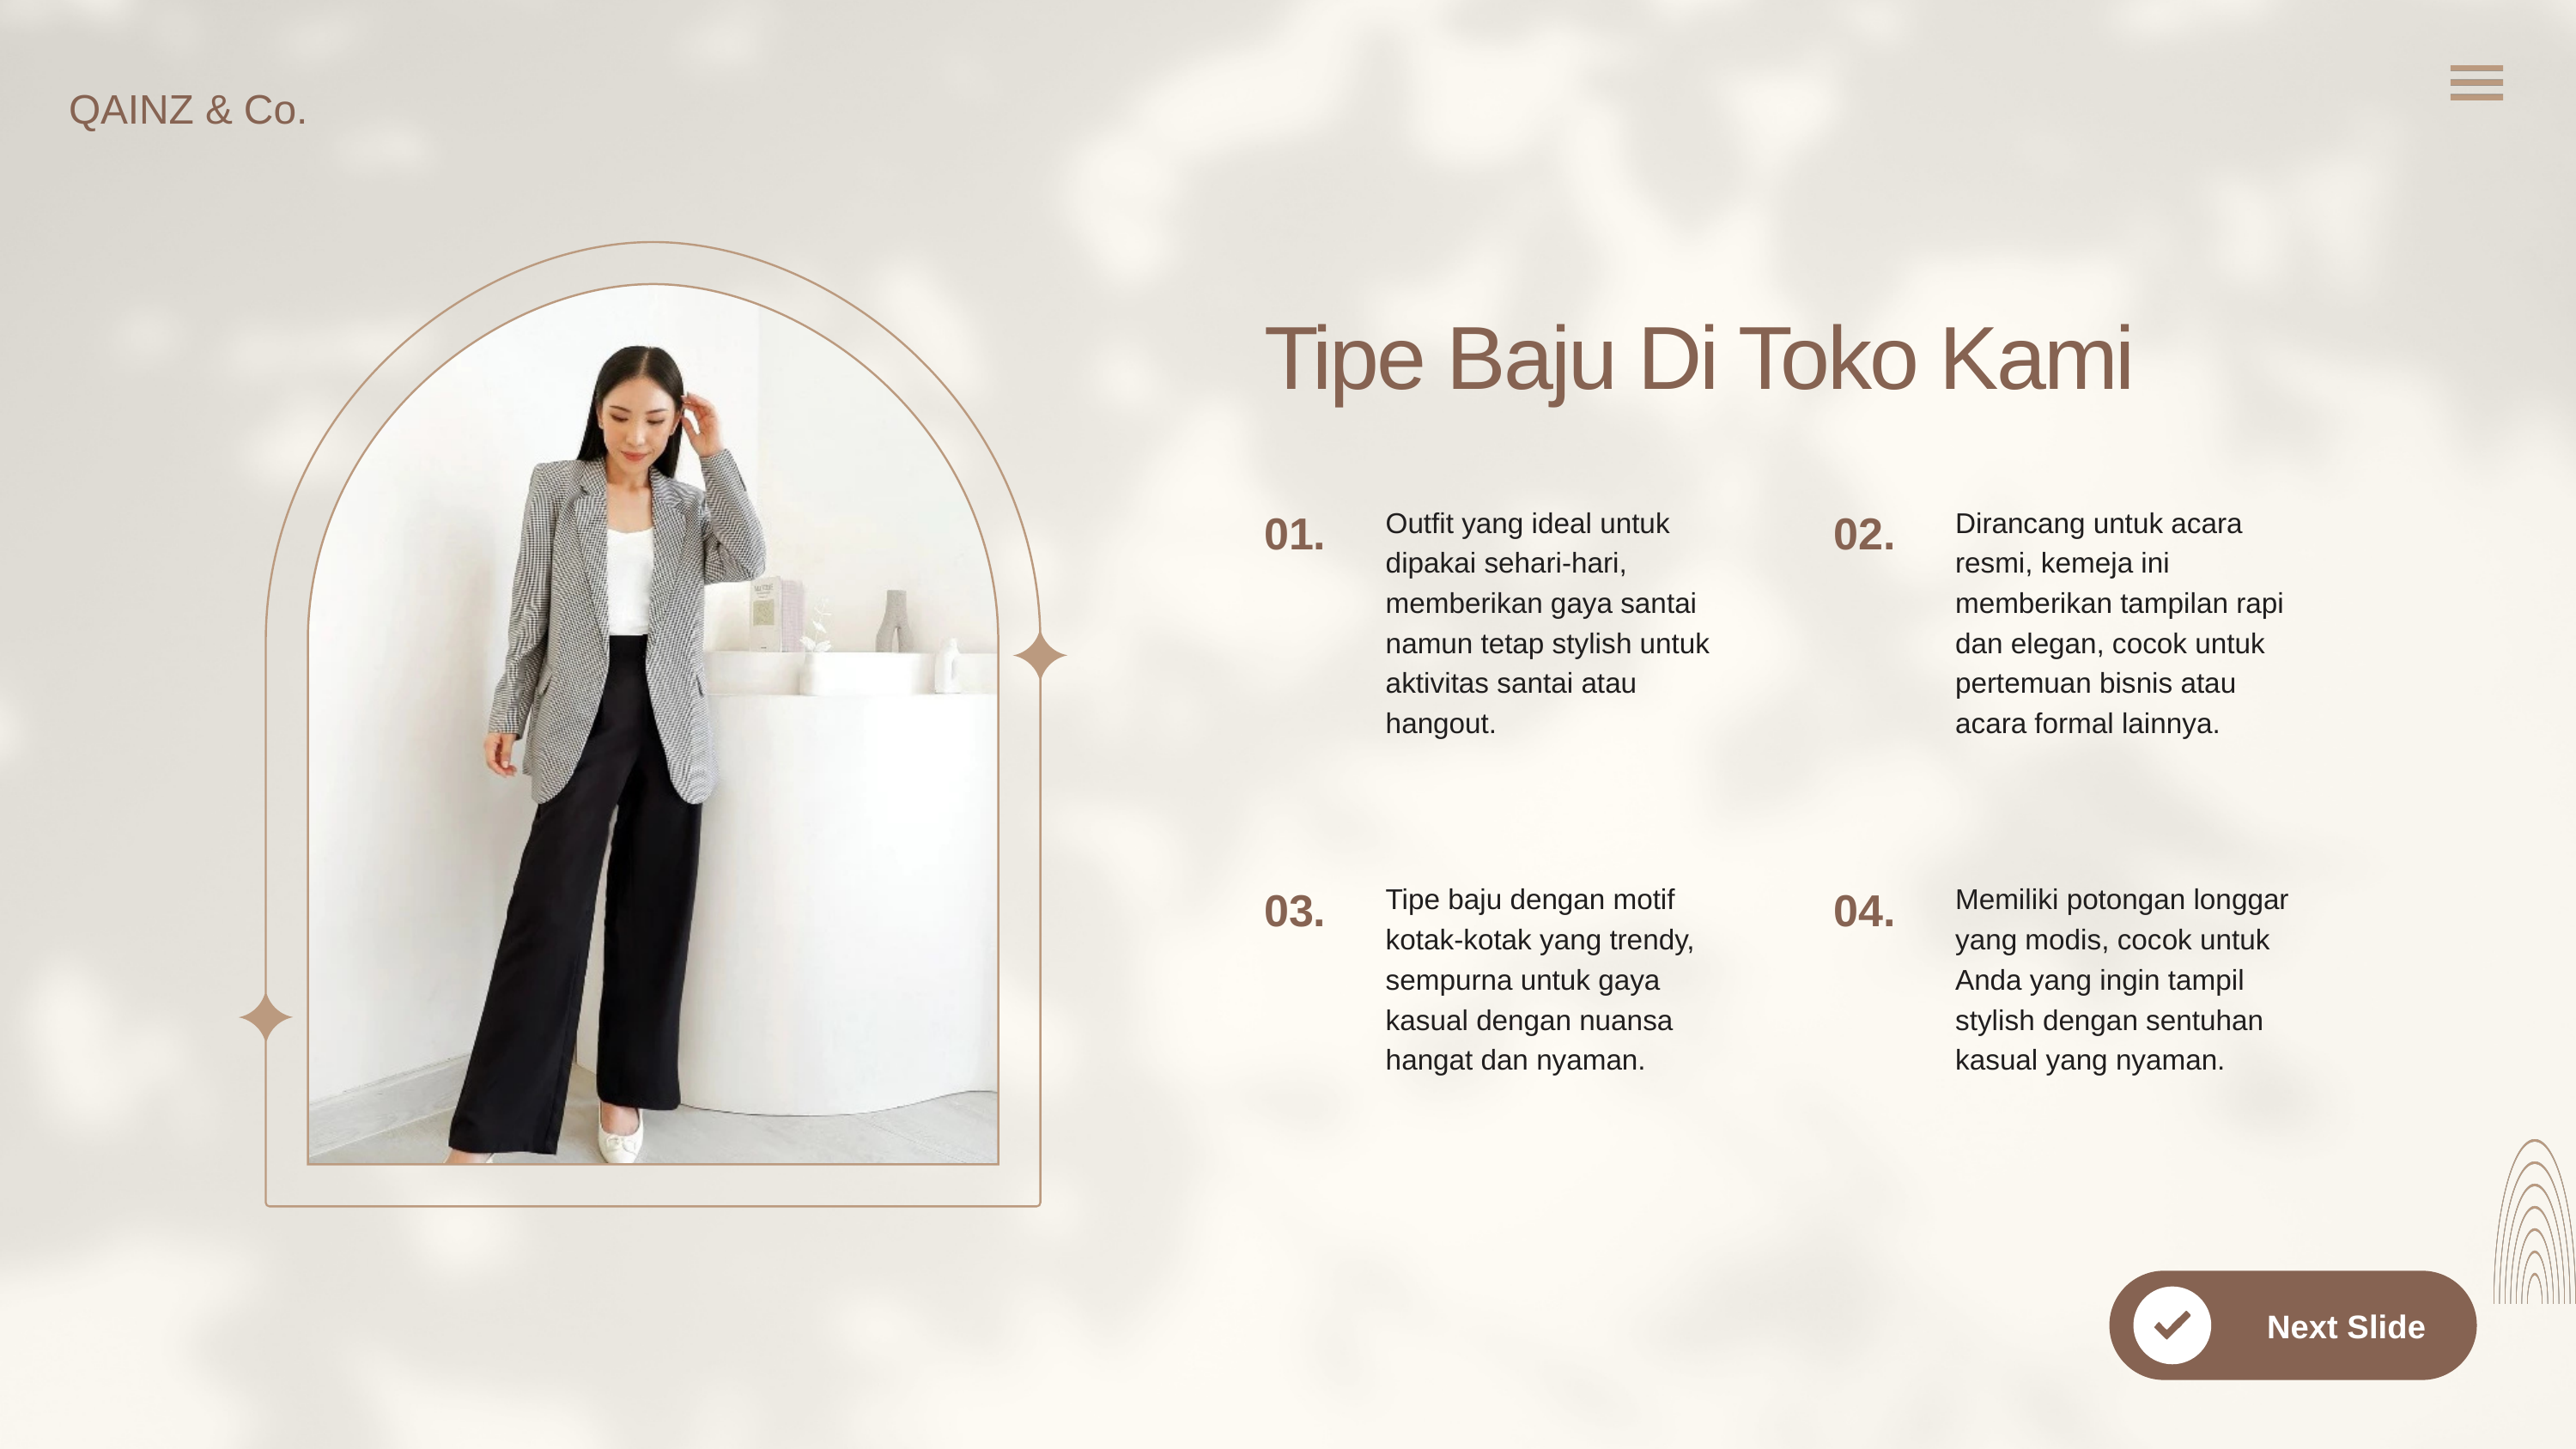

QAINZ & Co.

Tipe Baju Di Toko Kami
01.
02.
Outfit yang ideal untuk dipakai sehari-hari, memberikan gaya santai namun tetap stylish untuk aktivitas santai atau hangout.

Dirancang untuk acara resmi, kemeja ini memberikan tampilan rapi dan elegan, cocok untuk pertemuan bisnis atau acara formal lainnya.

03.
04.
Tipe baju dengan motif kotak-kotak yang trendy, sempurna untuk gaya kasual dengan nuansa hangat dan nyaman.

Memiliki potongan longgar yang modis, cocok untuk Anda yang ingin tampil stylish dengan sentuhan kasual yang nyaman.

Next Slide